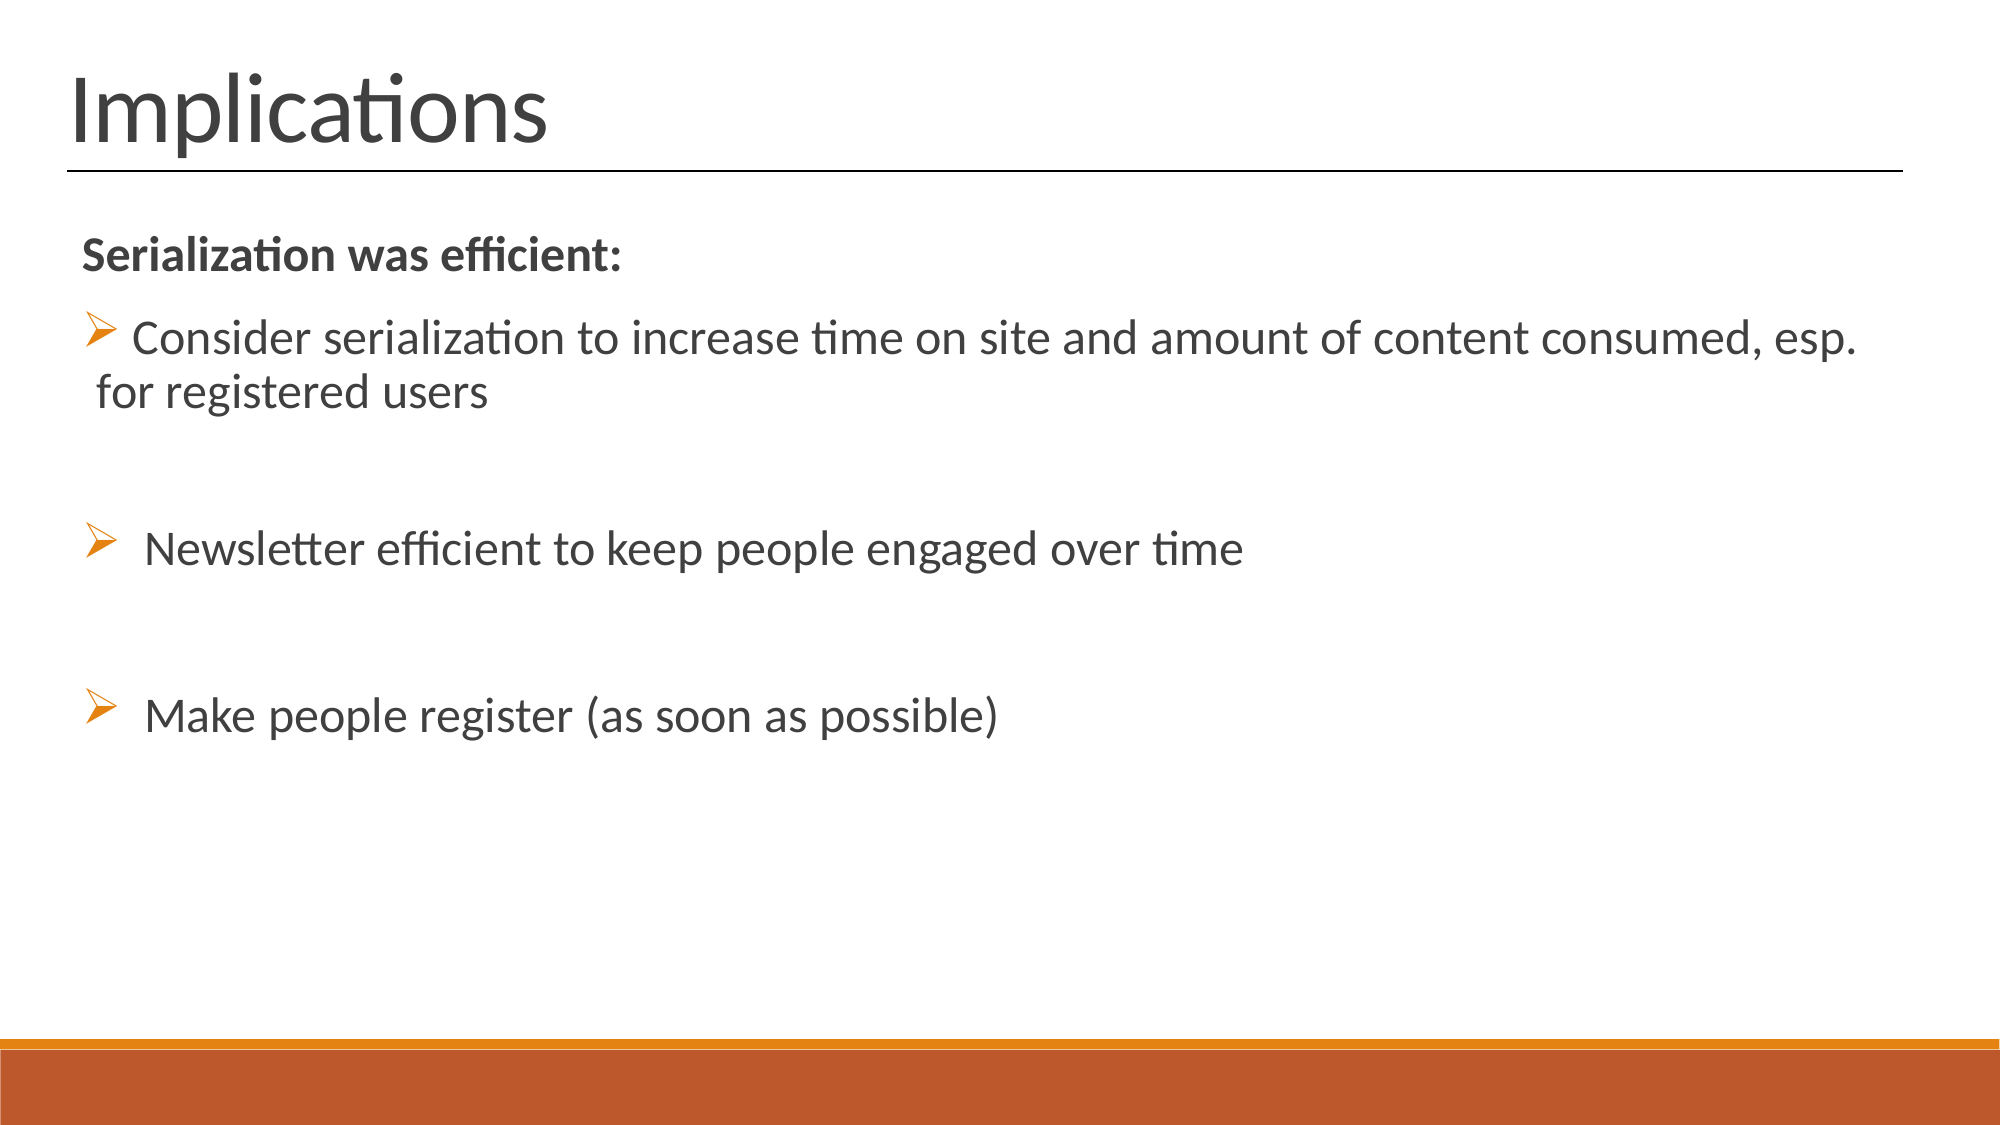

Implications
Serialization was efficient:
 Consider serialization to increase time on site and amount of content consumed, esp. for registered users

  Newsletter efficient to keep people engaged over time

  Make people register (as soon as possible)